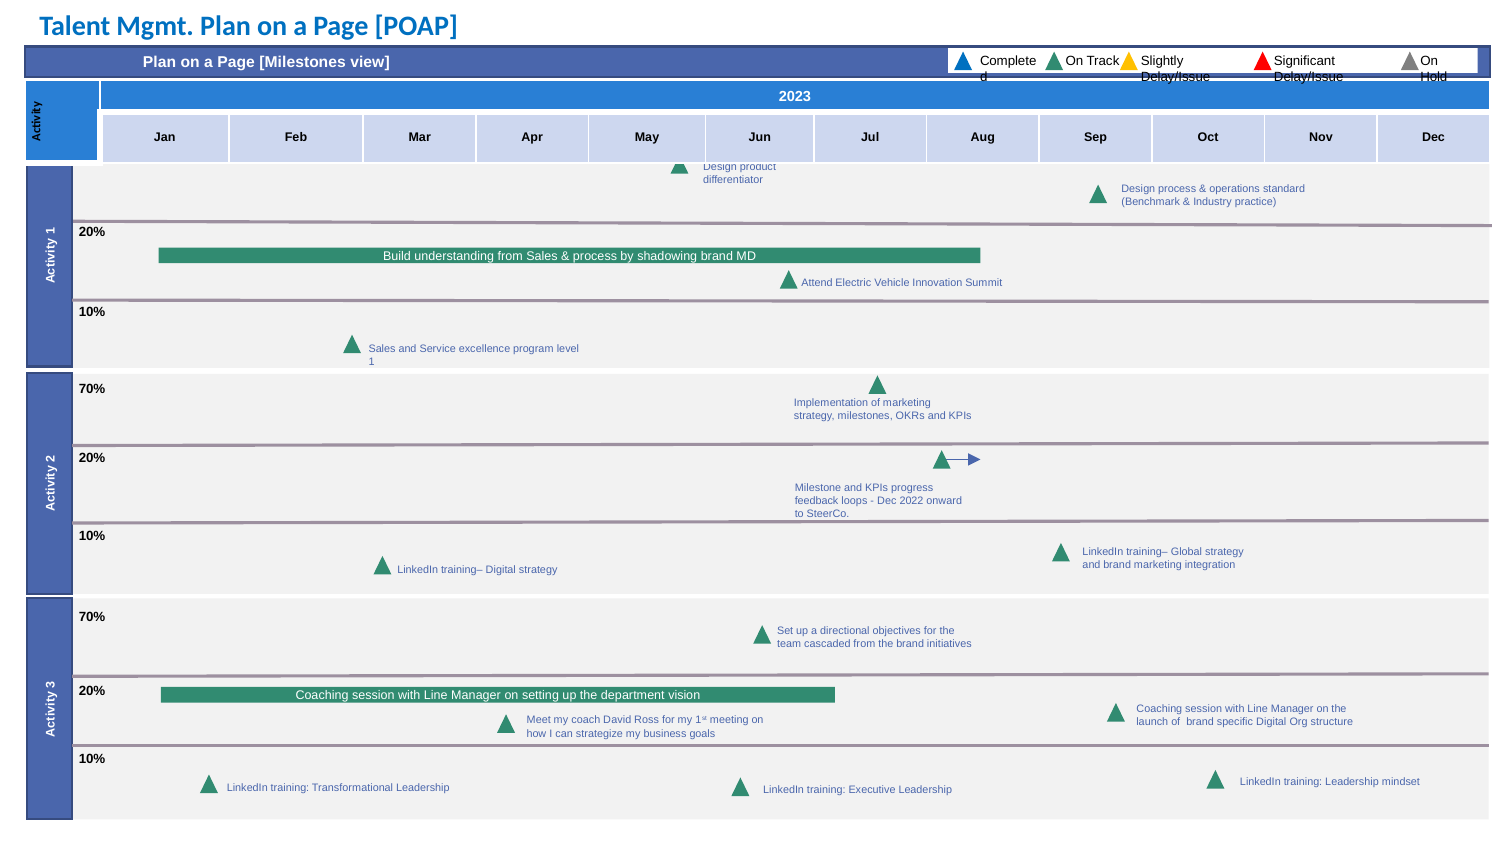

Talent Mgmt. Plan on a Page [POAP]
Completed
On Track
Slightly Delay/Issue
Significant Delay/Issue
On Hold
                       Plan on a Page [Milestones view]

| Activity | 2023 |  |  |  |  |  |  |  |  |  |  |  |
| --- | --- | --- | --- | --- | --- | --- | --- | --- | --- | --- | --- | --- |
|  | Jan | Feb | Mar | Apr | May | Jun | Jul | Aug | Sep | Oct | Nov | Dec |
Design product differentiator

Design process & operations standard
(Benchmark & Industry practice)

Build understanding from Sales & process by shadowing brand MD
Attend Electric Vehicle Innovation Summit

Sales and Service excellence program level 1

Implementation of marketing strategy, milestones, OKRs and KPIs

Milestone and KPIs progress feedback loops - Dec 2022 onward to SteerCo.
LinkedIn training– Global strategy and brand marketing integration

LinkedIn training– Digital strategy

Set up a directional objectives for the team cascaded from the brand initiatives

Coaching session with Line Manager on setting up the department vision
Coaching session with Line Manager on the launch of  brand specific Digital Org structure

Meet my coach David Ross for my 1st meeting on how I can strategize my business goals

LinkedIn training: Leadership mindset

LinkedIn training: Transformational Leadership

LinkedIn training: Executive Leadership